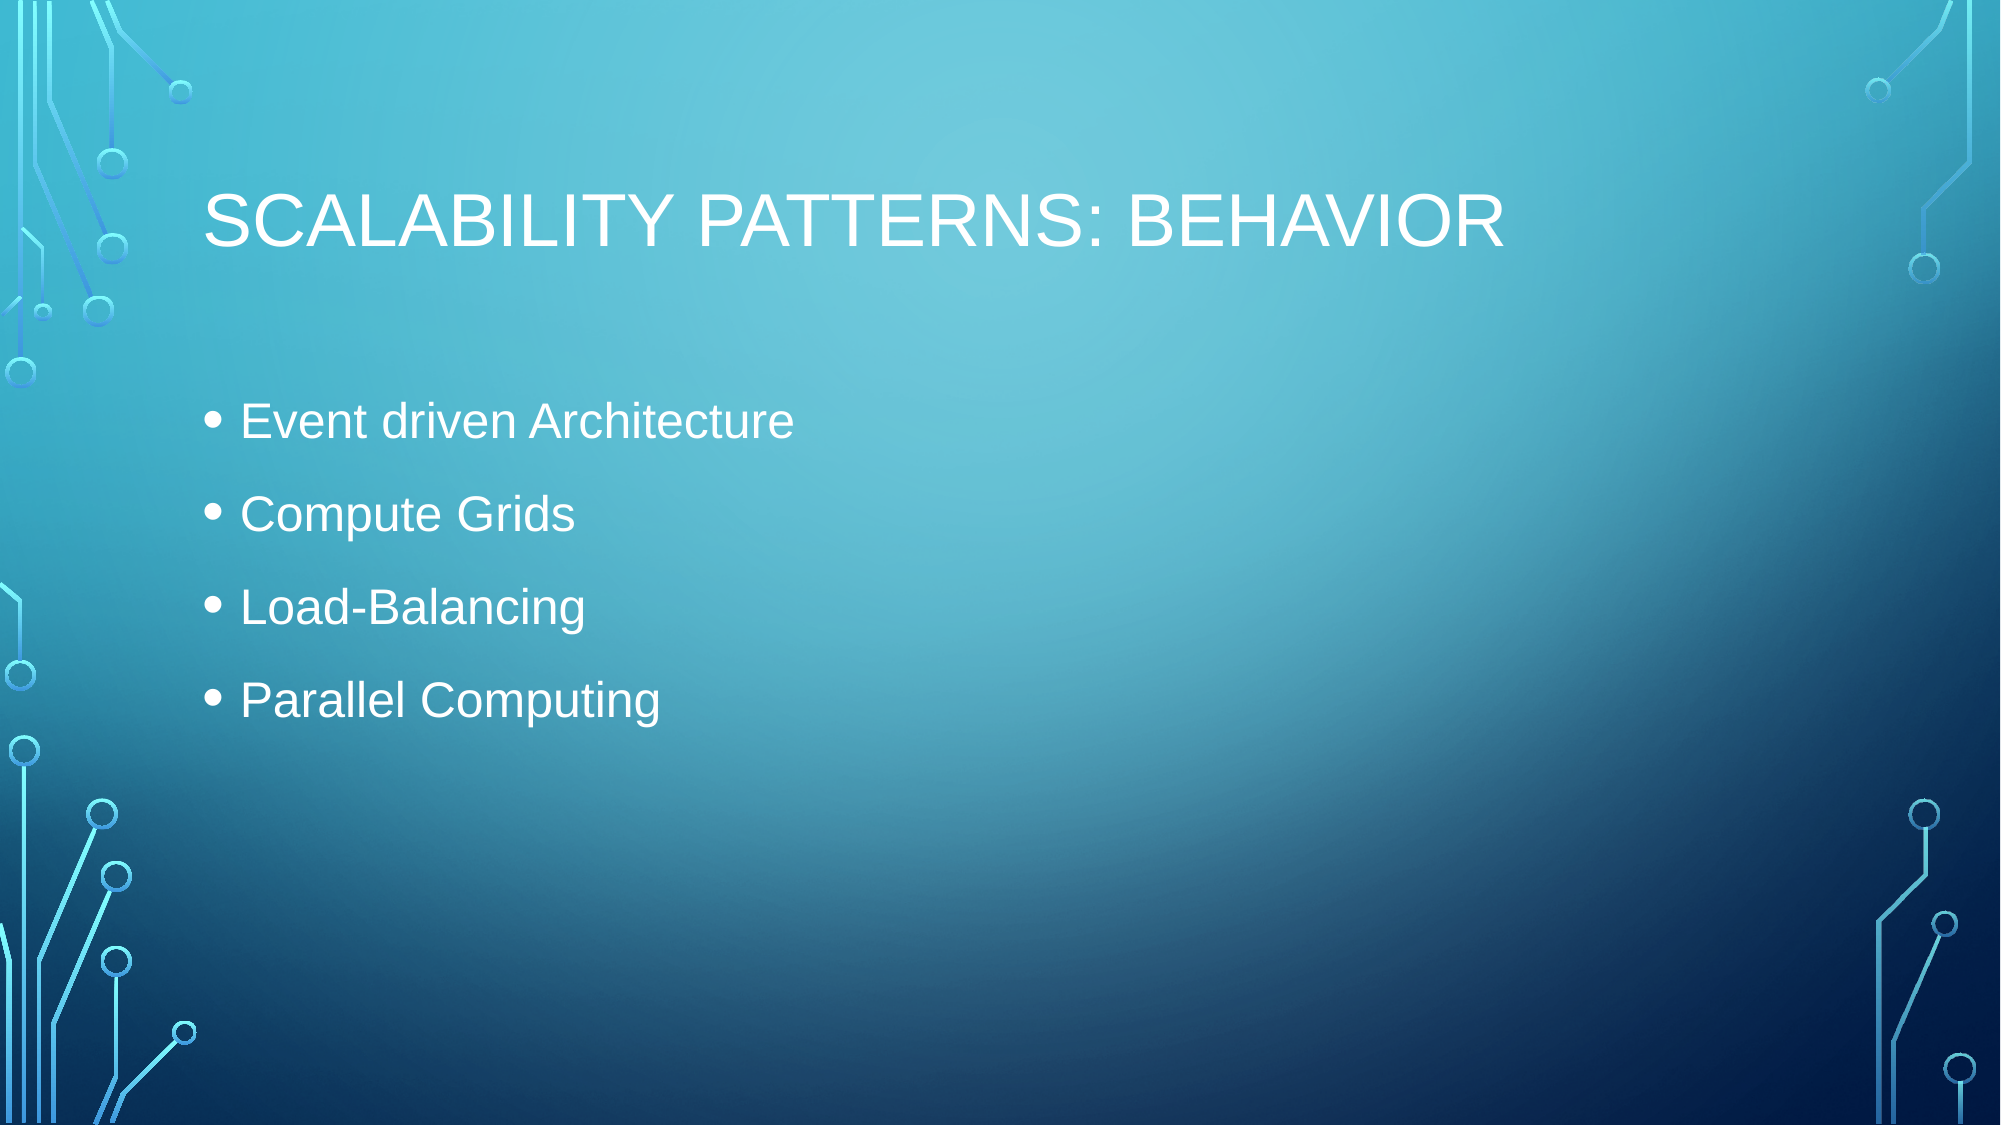

# Scalability patterns: Behavior
Event driven Architecture
Compute Grids
Load-Balancing
Parallel Computing